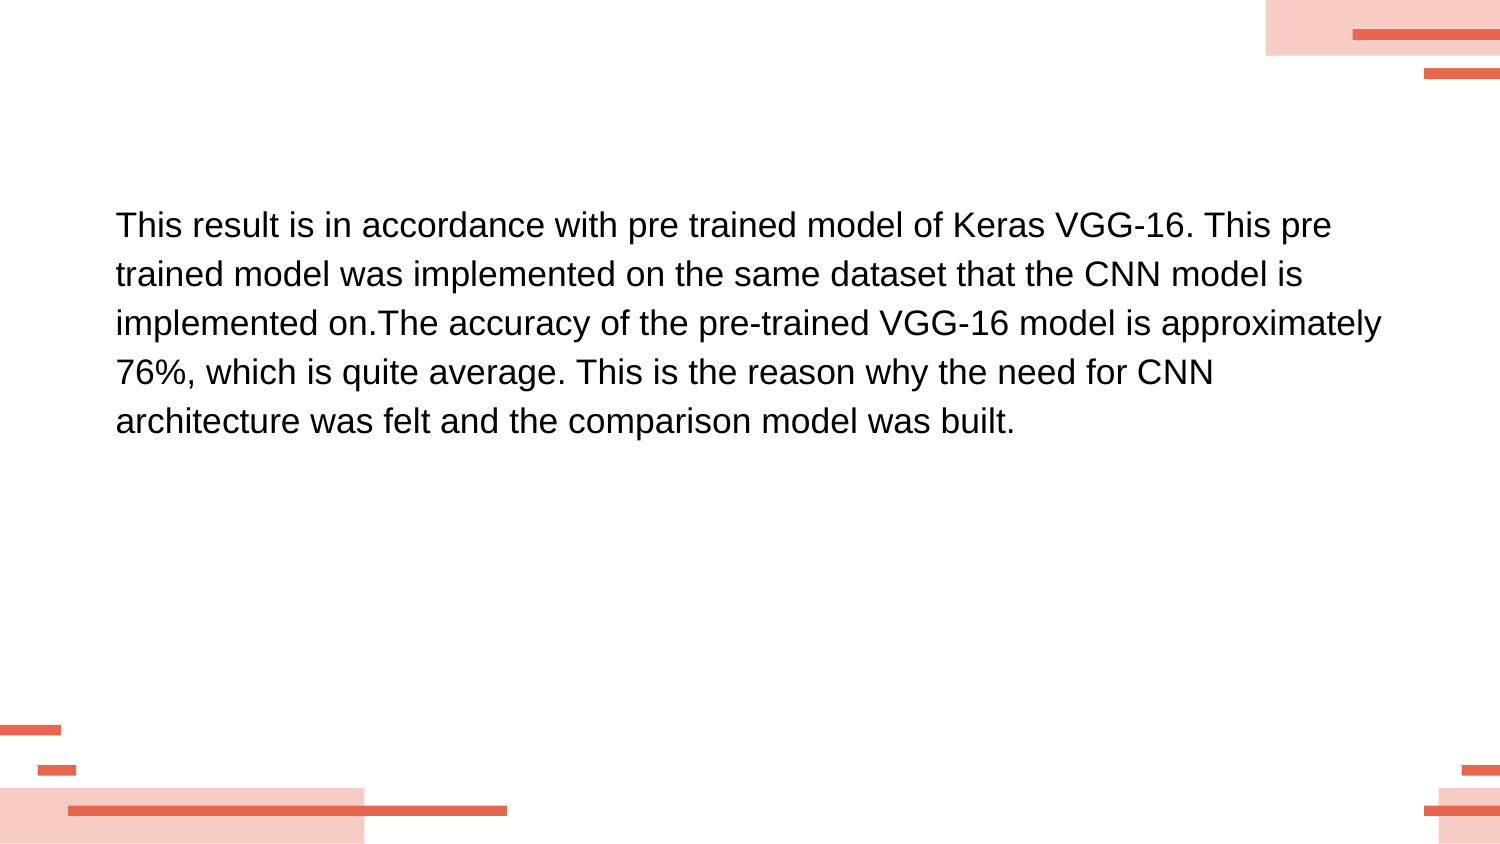

This result is in accordance with pre trained model of Keras VGG-16. This pre trained model was implemented on the same dataset that the CNN model is implemented on.The accuracy of the pre-trained VGG-16 model is approximately 76%, which is quite average. This is the reason why the need for CNN architecture was felt and the comparison model was built.